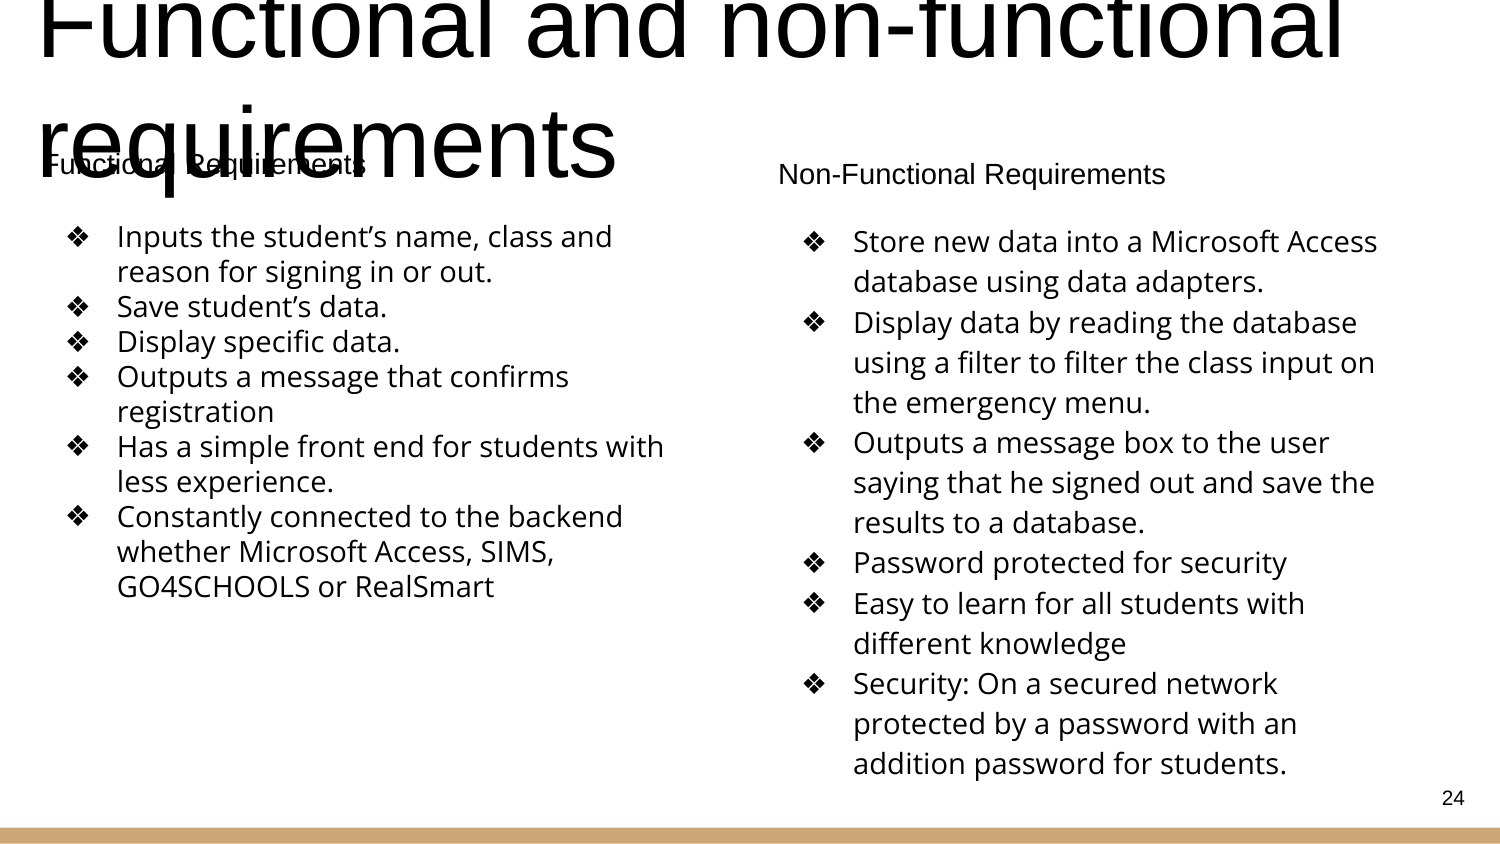

# Functional and non-functional requirements
Functional Requirements
Non-Functional Requirements
Inputs the student’s name, class and reason for signing in or out.
Save student’s data.
Display specific data.
Outputs a message that confirms registration
Has a simple front end for students with less experience.
Constantly connected to the backend whether Microsoft Access, SIMS, GO4SCHOOLS or RealSmart

Store new data into a Microsoft Access database using data adapters.
Display data by reading the database using a filter to filter the class input on the emergency menu.
Outputs a message box to the user saying that he signed out and save the results to a database.
Password protected for security
Easy to learn for all students with different knowledge
Security: On a secured network protected by a password with an addition password for students.
24